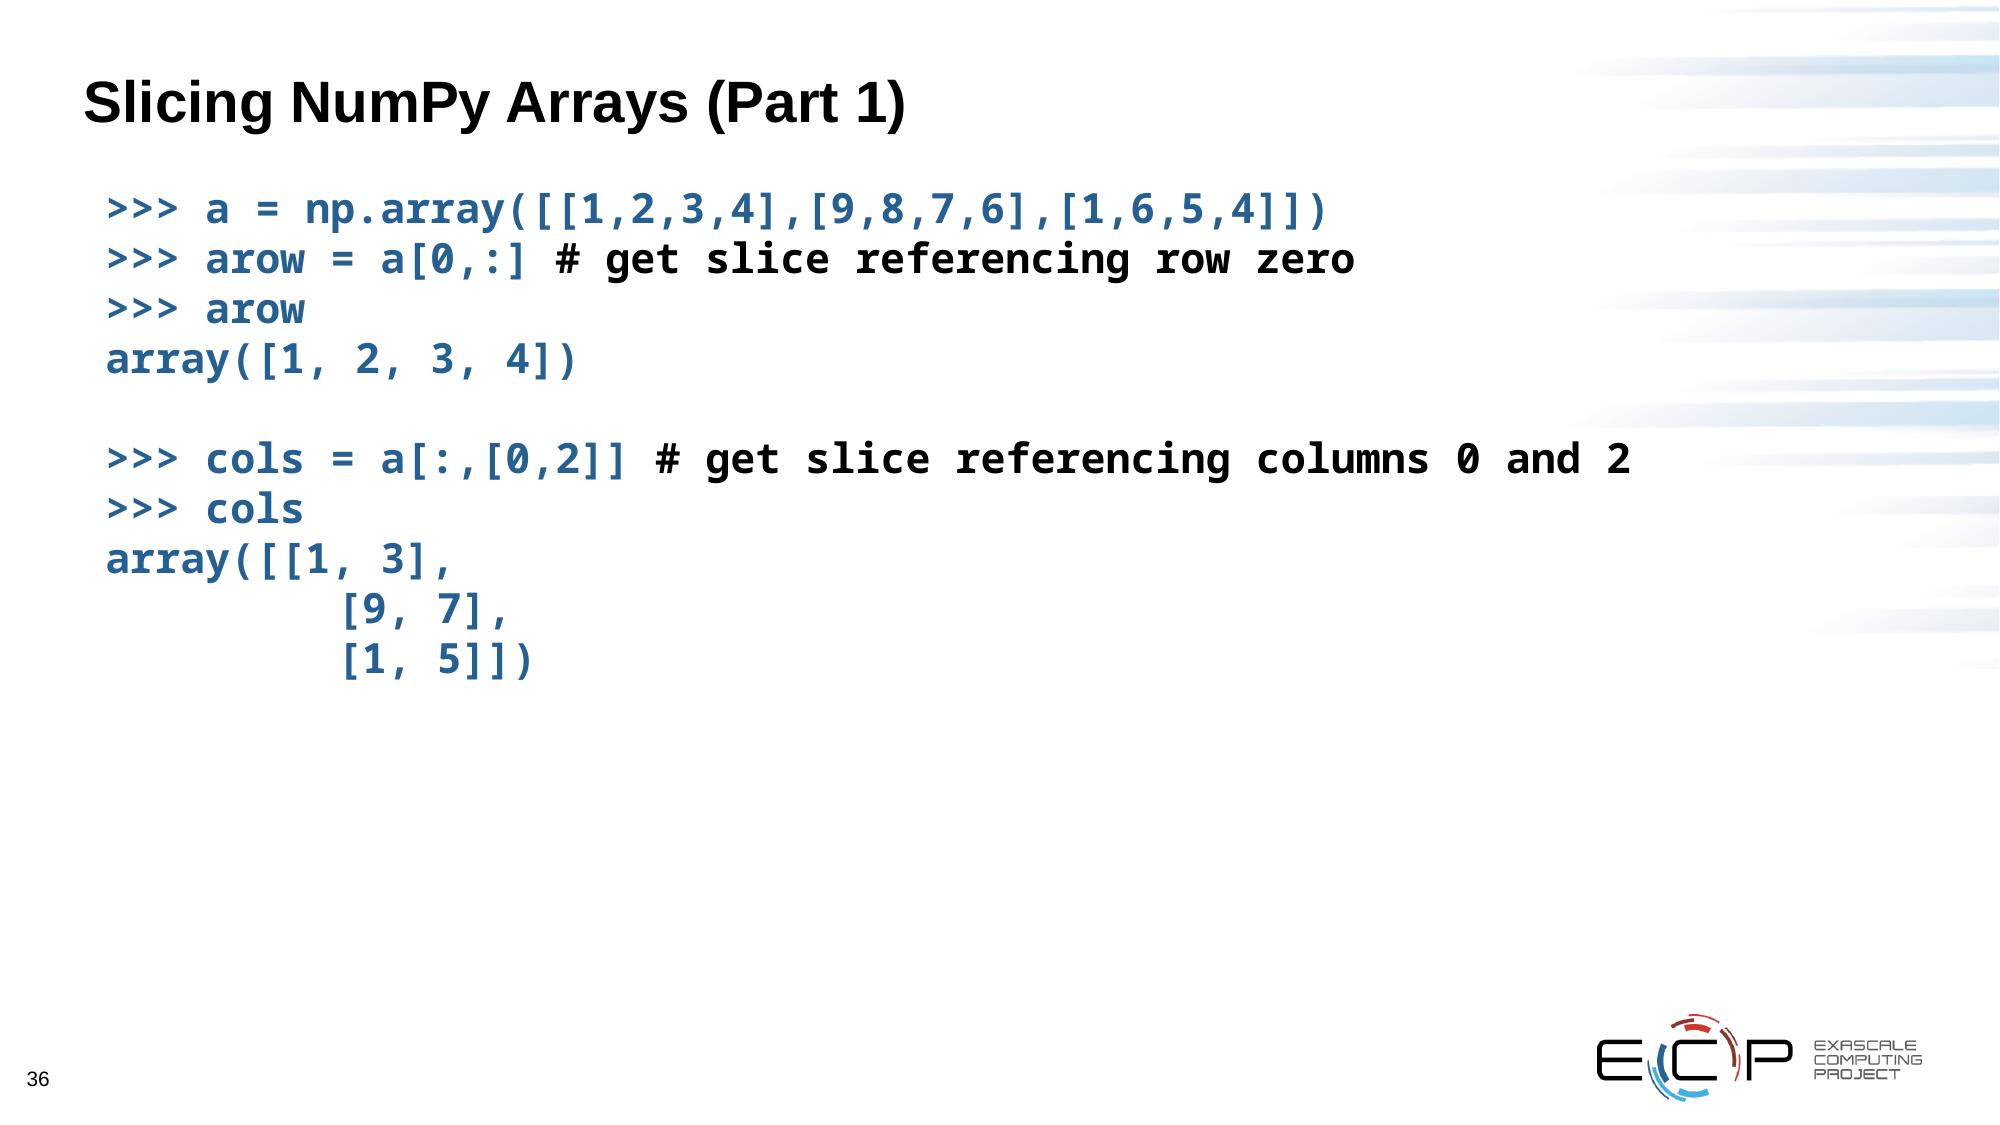

# Slicing NumPy Arrays (Part 1)
>>> a = np.array([[1,2,3,4],[9,8,7,6],[1,6,5,4]])
>>> arow = a[0,:] # get slice referencing row zero
>>> arow
array([1, 2, 3, 4])
>>> cols = a[:,[0,2]] # get slice referencing columns 0 and 2
>>> cols
array([[1, 3],
       [9, 7],
       [1, 5]])